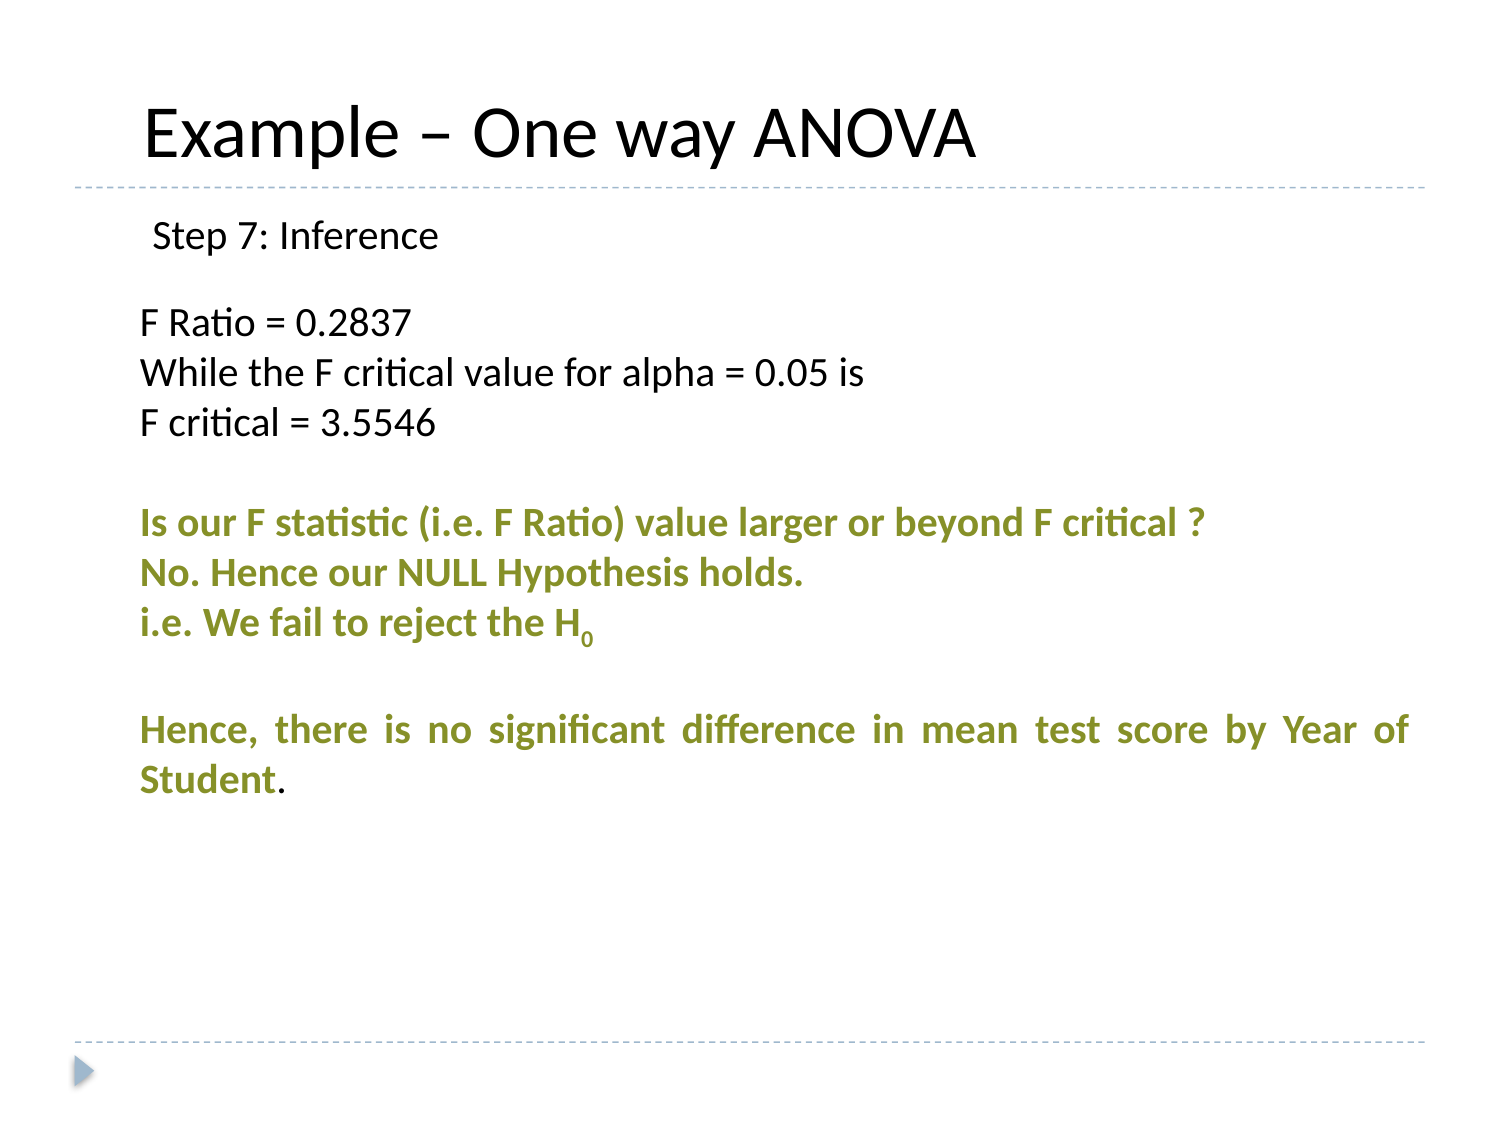

Example – One way ANOVA
Step 7: Inference
F Ratio = 0.2837
While the F critical value for alpha = 0.05 is
F critical = 3.5546

Is our F statistic (i.e. F Ratio) value larger or beyond F critical ?
No. Hence our NULL Hypothesis holds.
i.e. We fail to reject the H0

Hence, there is no significant difference in mean test score by Year of Student.